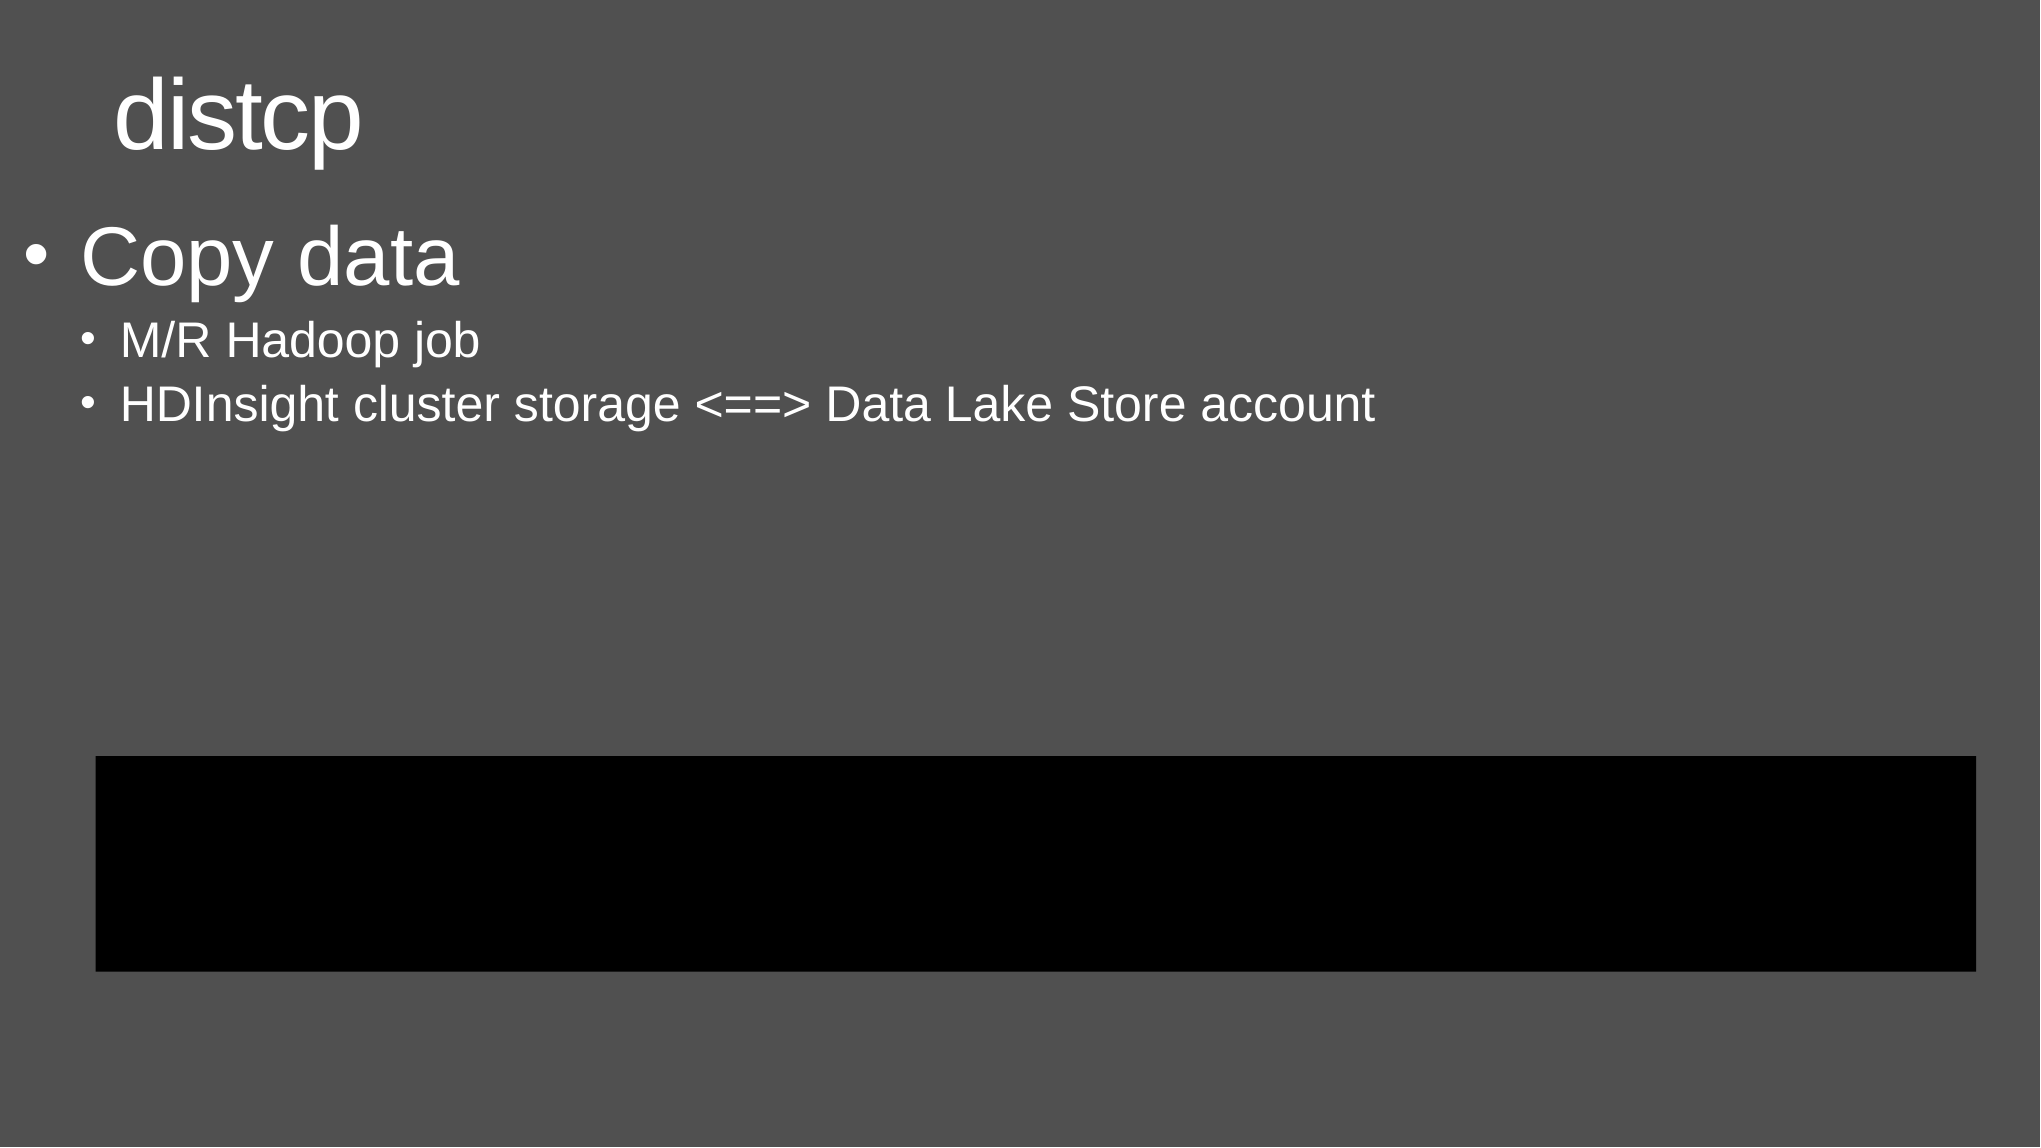

distcp
Copy data
M/R Hadoop job
HDInsight cluster storage <==> Data Lake Store account

hadoop distcp wasb://<container_name>@<storage_account_name>.blob.core.windows.net/example/data/gutenberg adl://<data_lake_store_account>.azuredatalakestore.net:443/myfolder